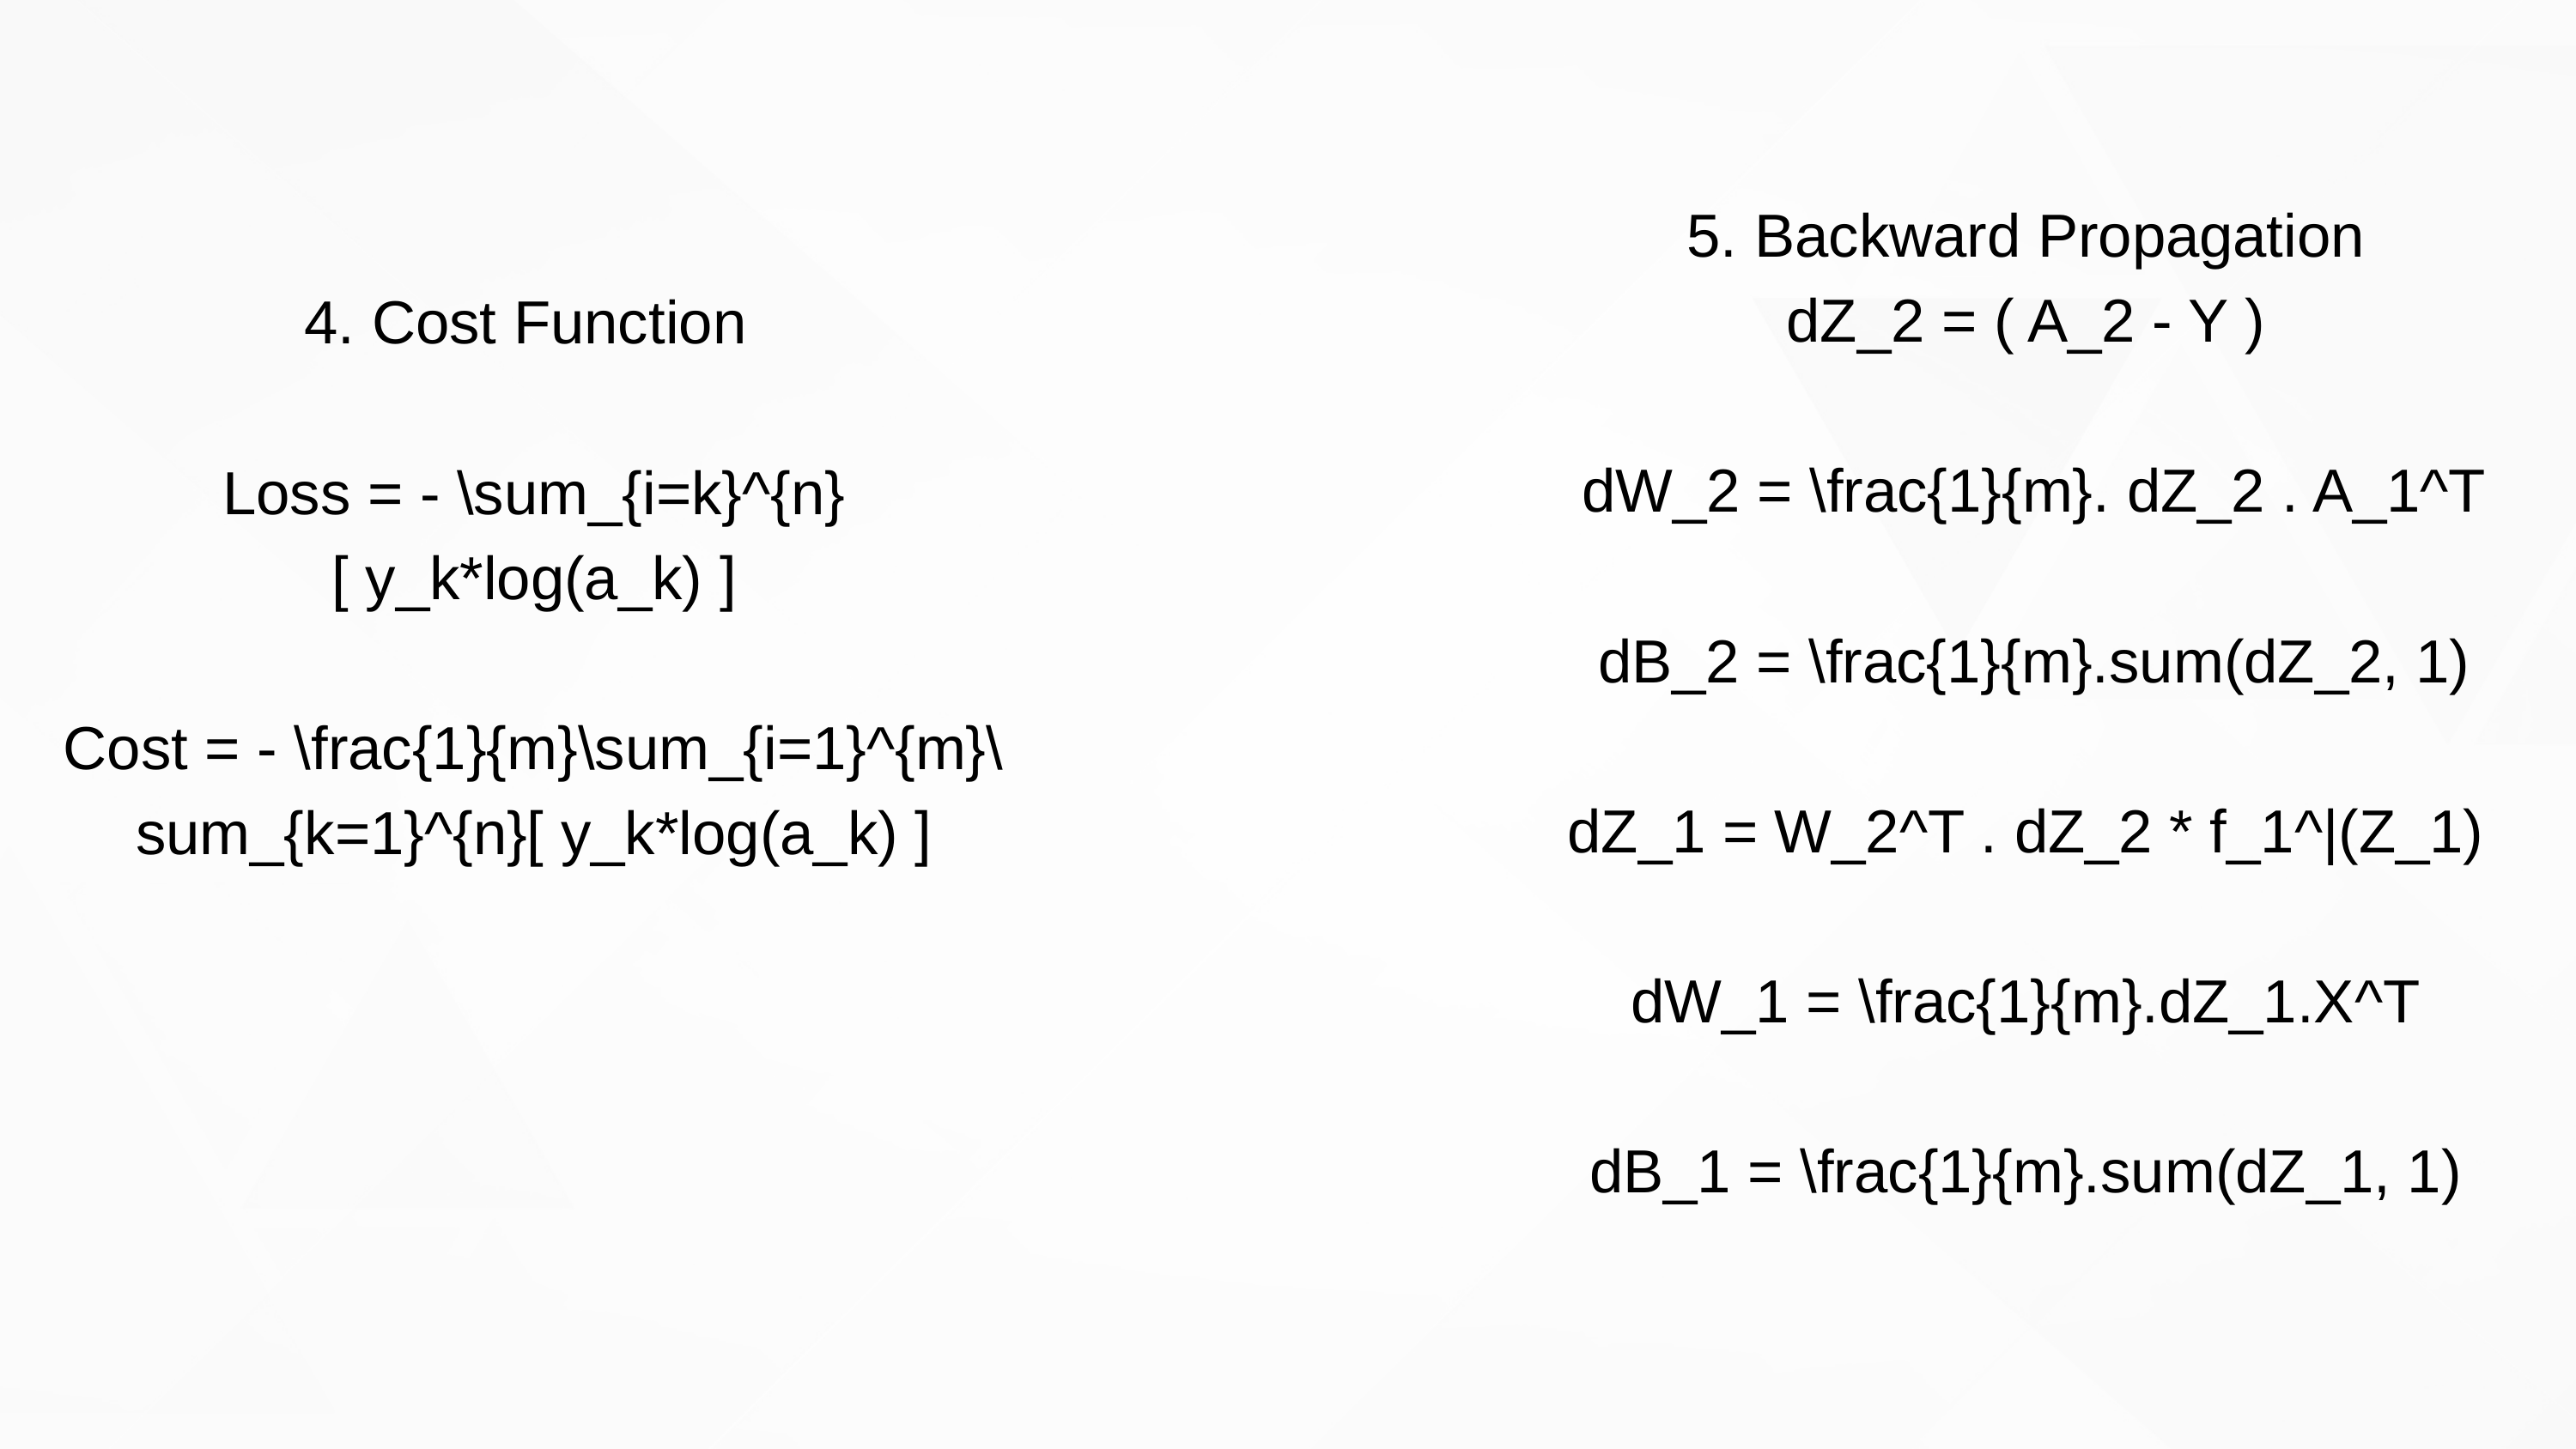

5. Backward Propagation
dZ_2 = ( A_2 - Y )

 dW_2 = \frac{1}{m}. dZ_2 . A_1^T

 dB_2 = \frac{1}{m}.sum(dZ_2, 1)

dZ_1 = W_2^T . dZ_2 * f_1^|(Z_1)

dW_1 = \frac{1}{m}.dZ_1.X^T

dB_1 = \frac{1}{m}.sum(dZ_1, 1)

4. Cost Function

Loss = - \sum_{i=k}^{n}[ y_k*log(a_k) ]

Cost = - \frac{1}{m}\sum_{i=1}^{m}\sum_{k=1}^{n}[ y_k*log(a_k) ]